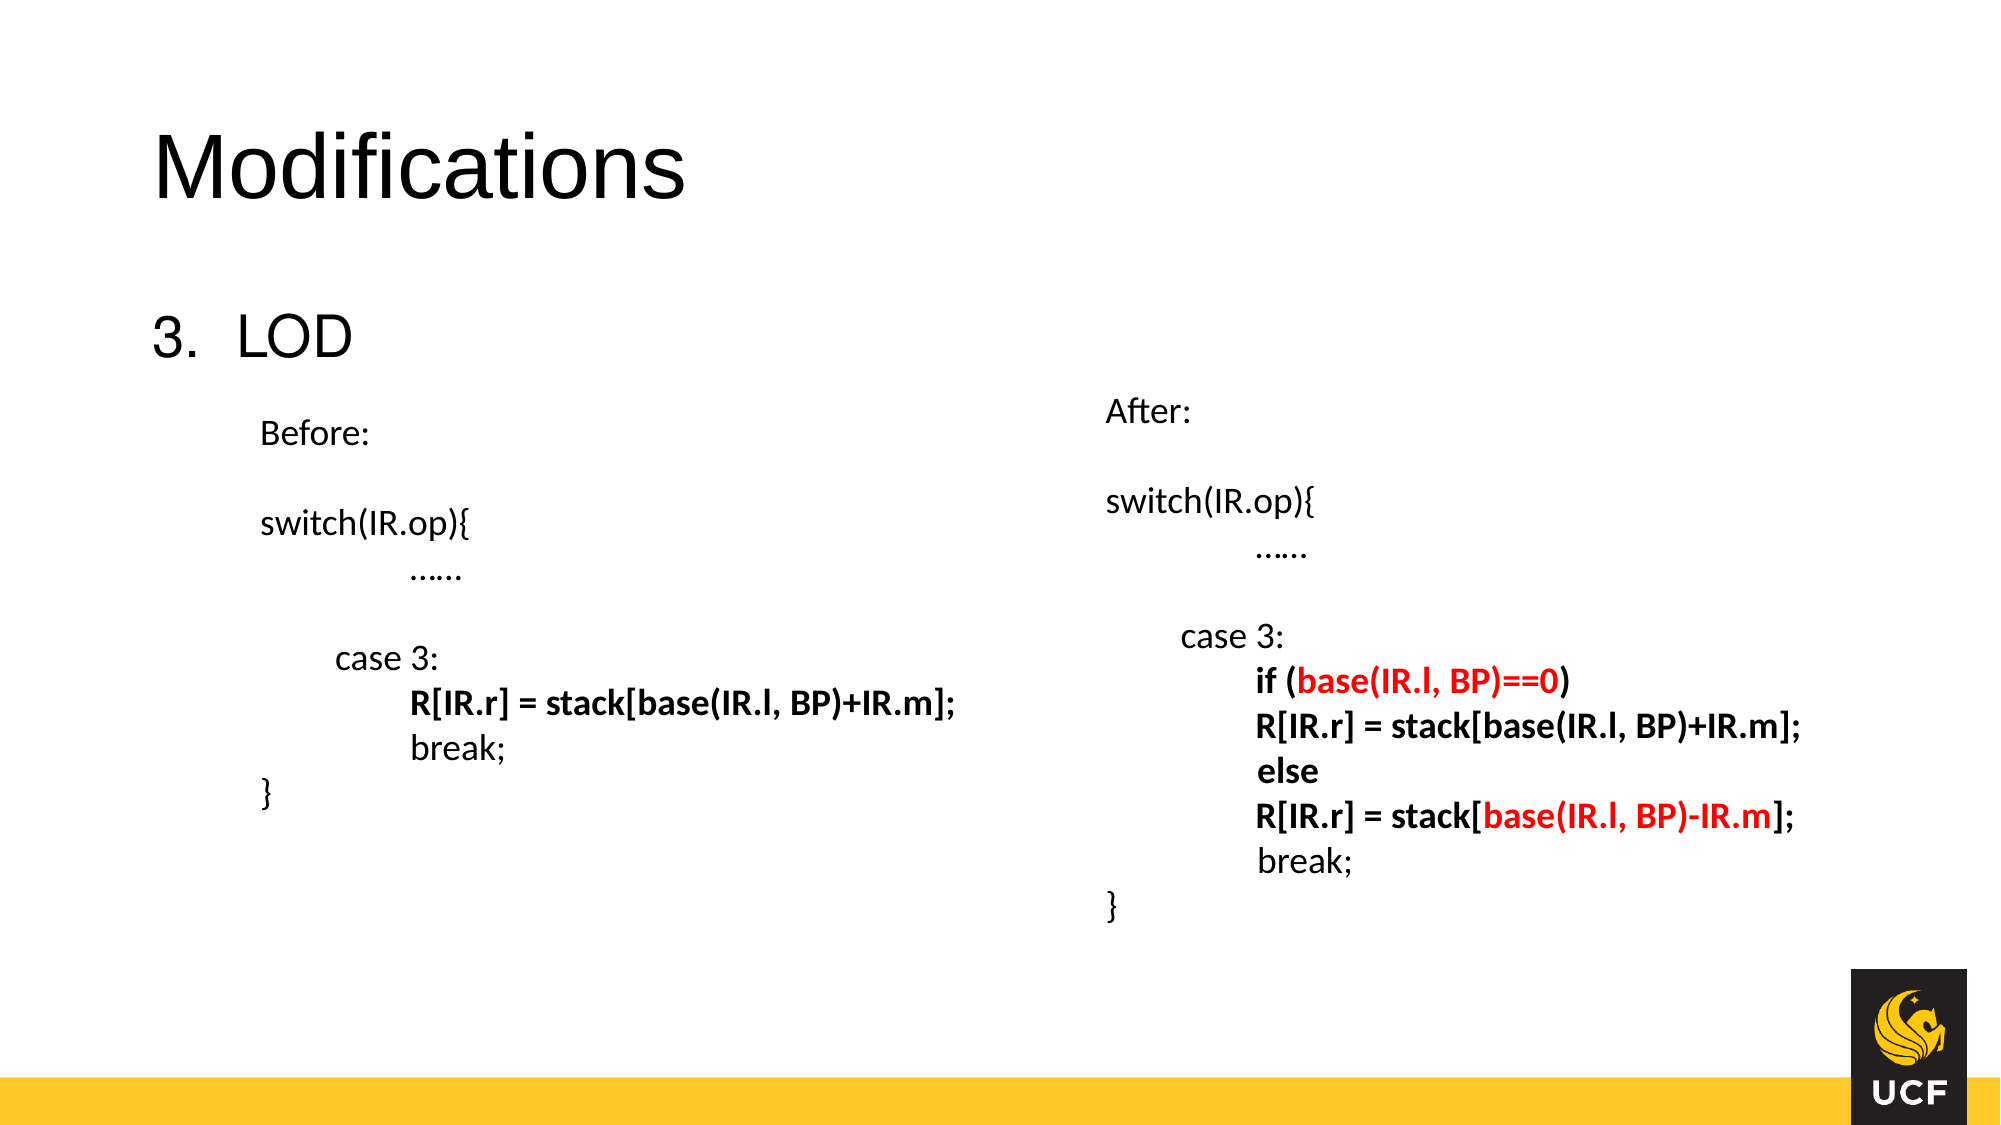

# Modifications
LOD

After:

switch(IR.op){
	……

case 3:
if (base(IR.l, BP)==0)
R[IR.r] = stack[base(IR.l, BP)+IR.m];
         else
R[IR.r] = stack[base(IR.l, BP)-IR.m];
         break;
}
Before:

switch(IR.op){
	……

case 3:
R[IR.r] = stack[base(IR.l, BP)+IR.m];
break;
}